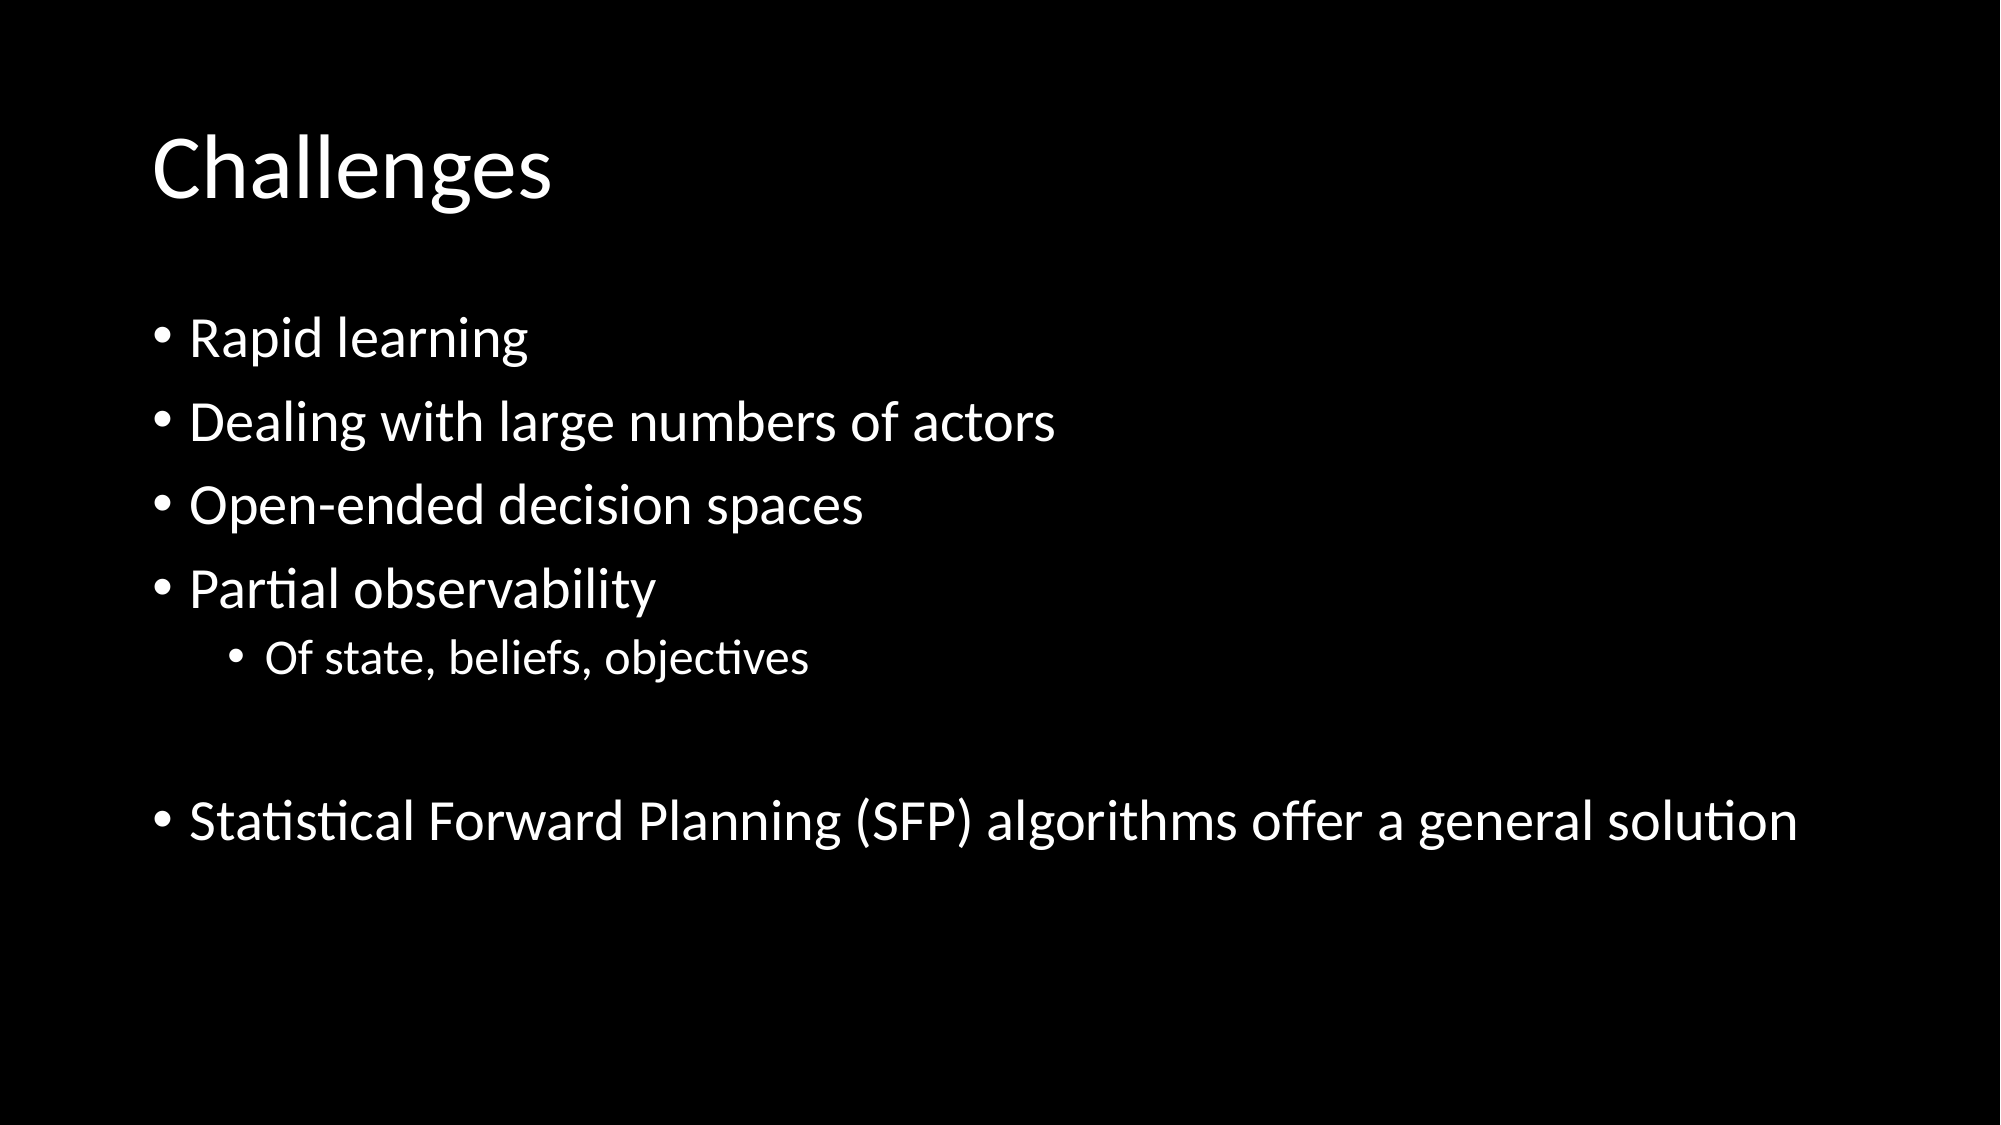

# Challenges
Rapid learning
Dealing with large numbers of actors
Open-ended decision spaces
Partial observability
Of state, beliefs, objectives

Statistical Forward Planning (SFP) algorithms offer a general solution